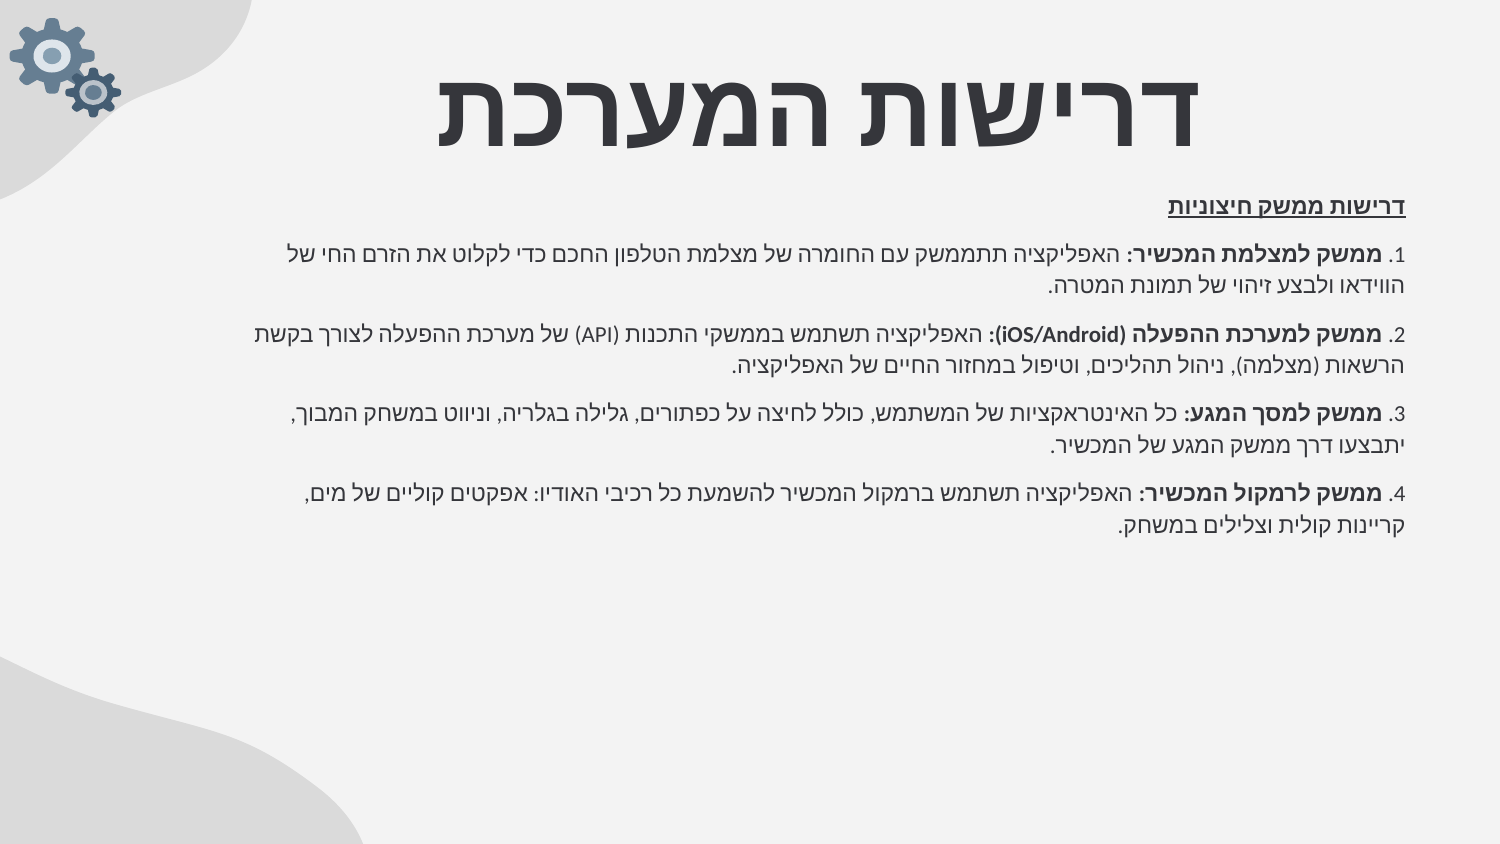

# דרישות המערכת
דרישות ממשק חיצוניות
1. ממשק למצלמת המכשיר: האפליקציה תתממשק עם החומרה של מצלמת הטלפון החכם כדי לקלוט את הזרם החי של הווידאו ולבצע זיהוי של תמונת המטרה.
2. ממשק למערכת ההפעלה (iOS/Android): האפליקציה תשתמש בממשקי התכנות (API) של מערכת ההפעלה לצורך בקשת הרשאות (מצלמה), ניהול תהליכים, וטיפול במחזור החיים של האפליקציה.
3. ממשק למסך המגע: כל האינטראקציות של המשתמש, כולל לחיצה על כפתורים, גלילה בגלריה, וניווט במשחק המבוך, יתבצעו דרך ממשק המגע של המכשיר.
4. ממשק לרמקול המכשיר: האפליקציה תשתמש ברמקול המכשיר להשמעת כל רכיבי האודיו: אפקטים קוליים של מים, קריינות קולית וצלילים במשחק.